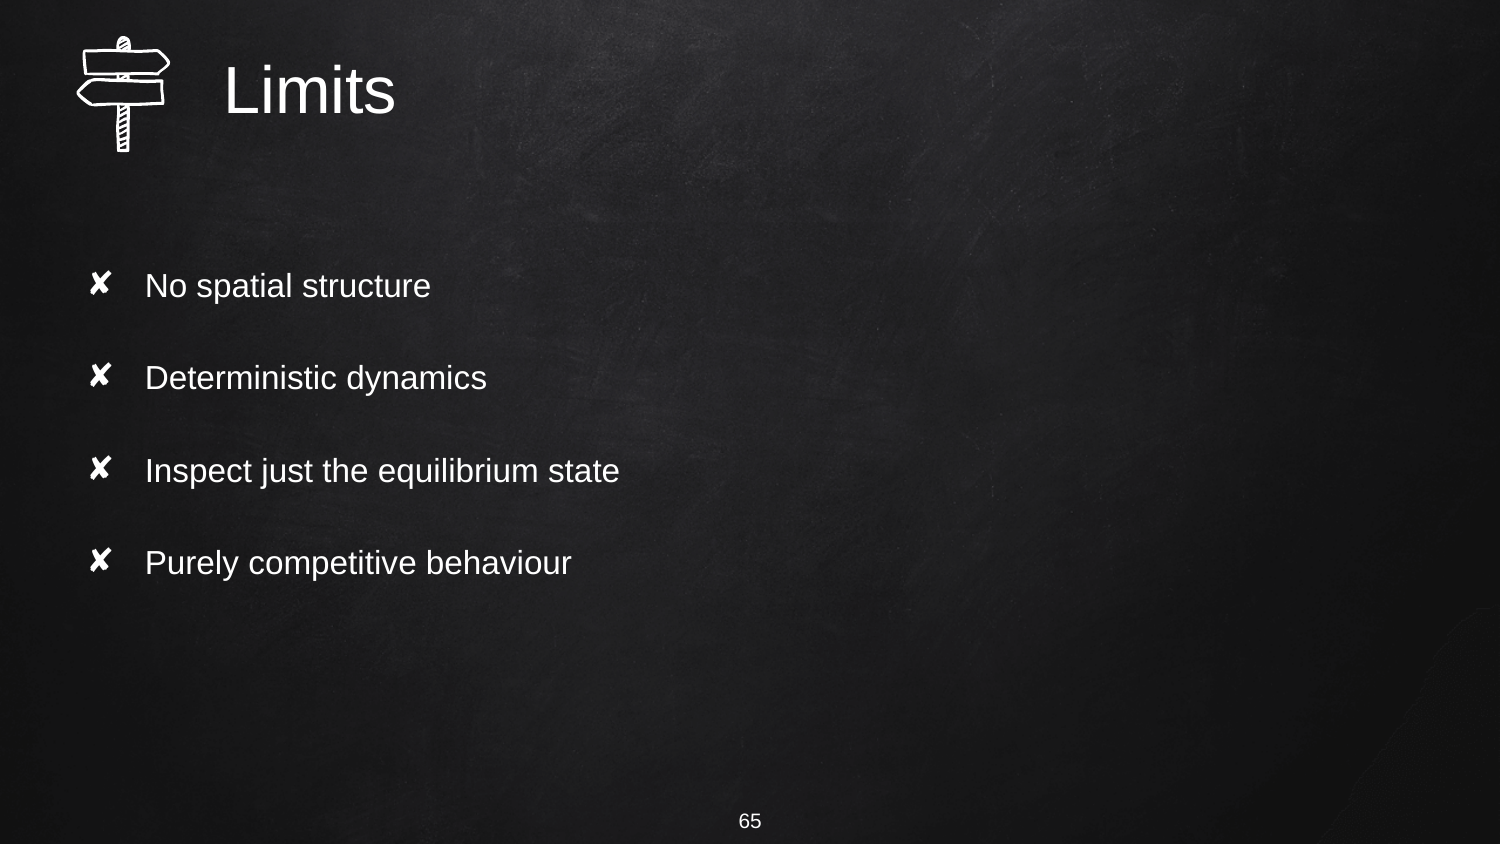

Limits

No spatial structure
Deterministic dynamics
Inspect just the equilibrium state
Purely competitive behaviour
65